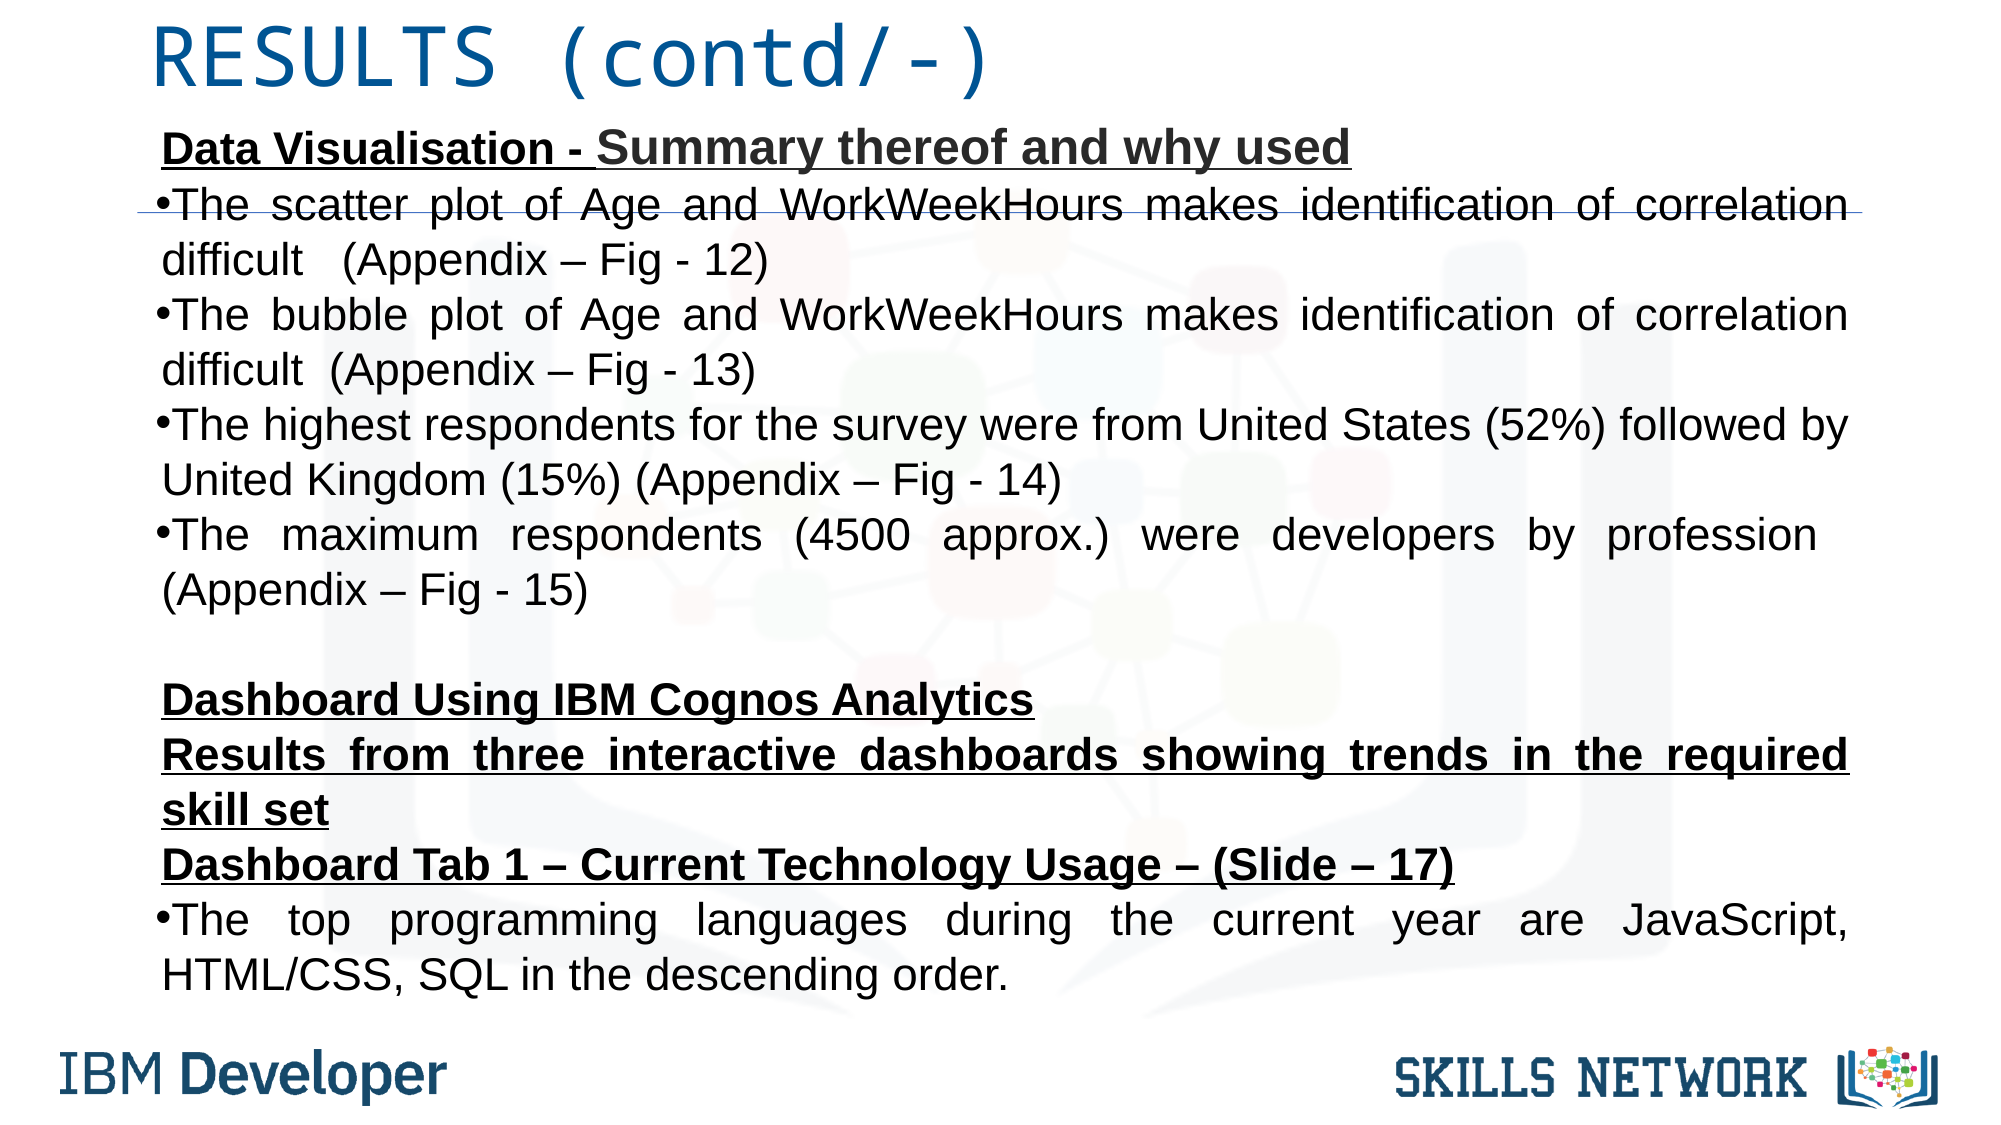

# RESULTS (contd/-)
Data Visualisation - Summary thereof and why used​
The scatter plot of Age and WorkWeekHours makes identification of correlation difficult   (Appendix – Fig - 12)
The bubble plot of Age and WorkWeekHours makes identification of correlation difficult  (Appendix – Fig - 13)
The highest respondents for the survey were from United States (52%) followed by United Kingdom (15%) (Appendix – Fig - 14)
The maximum respondents (4500 approx.) were developers by profession  (Appendix – Fig - 15)

Dashboard Using IBM Cognos Analytics
Results from three interactive dashboards showing trends in the required skill set
Dashboard Tab 1 – Current Technology Usage – (Slide – 17)
The top programming languages during the current year are JavaScript, HTML/CSS, SQL in the descending order.